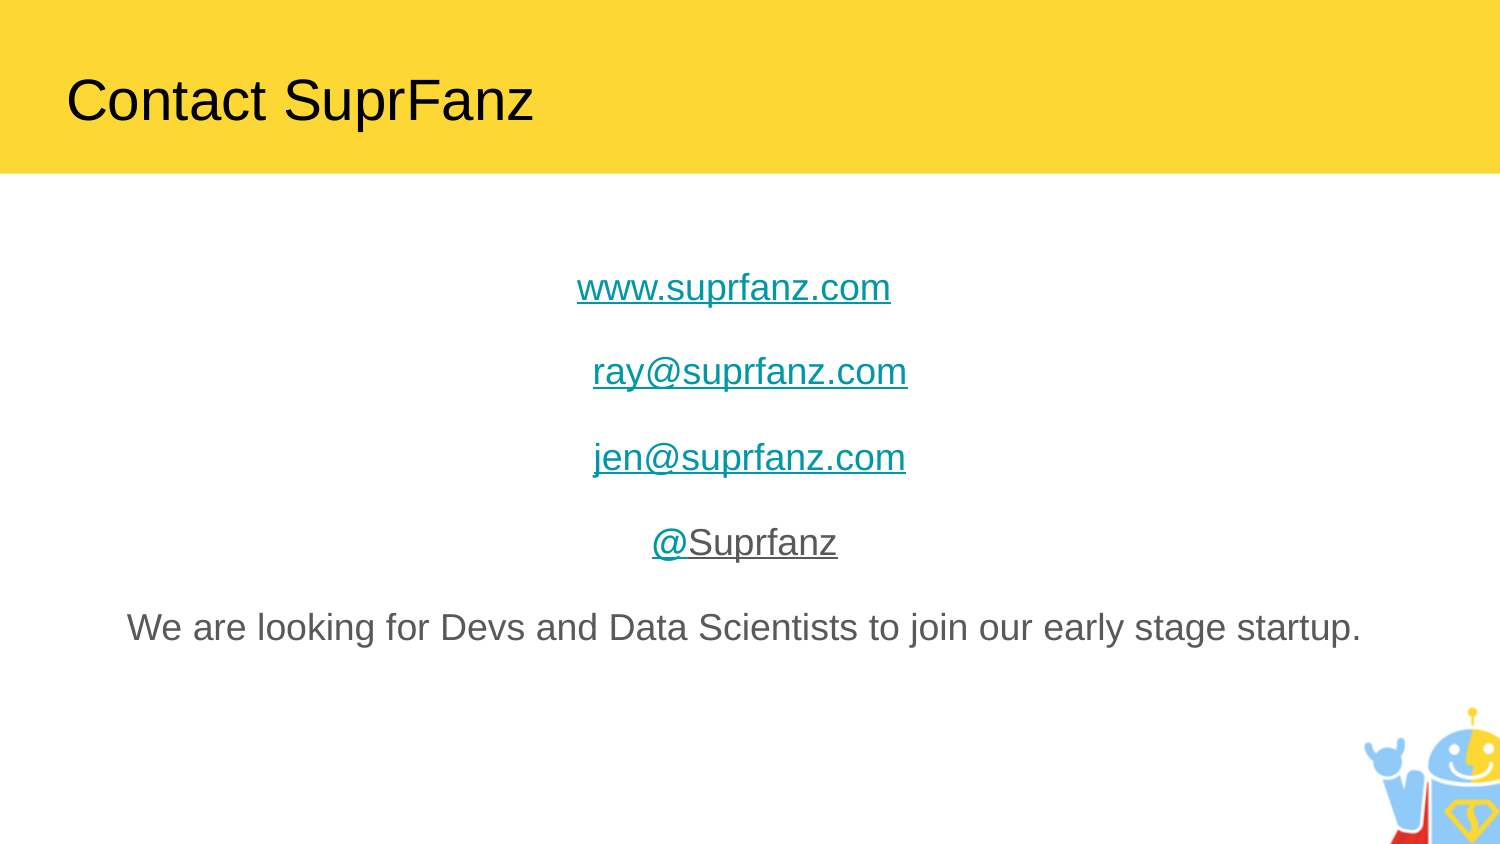

# Contact SuprFanz
www.suprfanz.com
ray@suprfanz.com
jen@suprfanz.com
@Suprfanz
We are looking for Devs and Data Scientists to join our early stage startup.